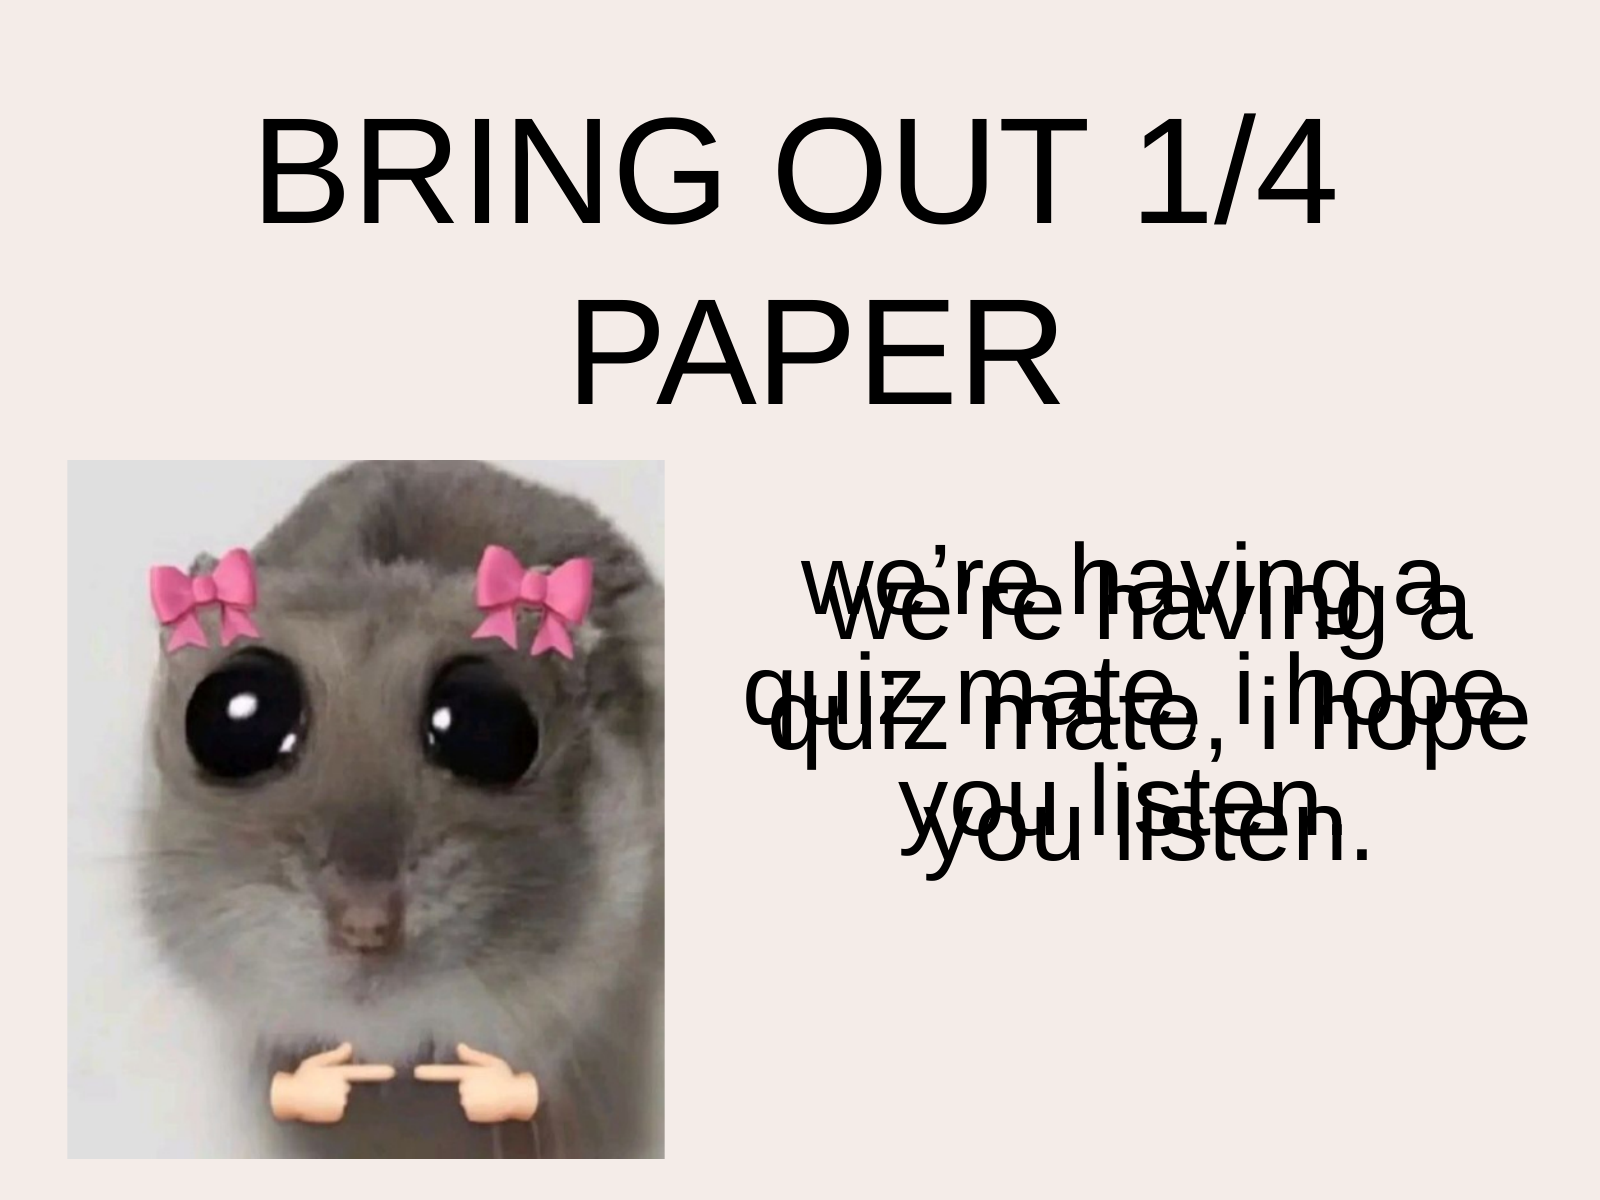

BRING OUT 1/4  PAPER

we’re having a quiz mate, i hope you listen.
we’re having a quiz mate, i hope you listen.